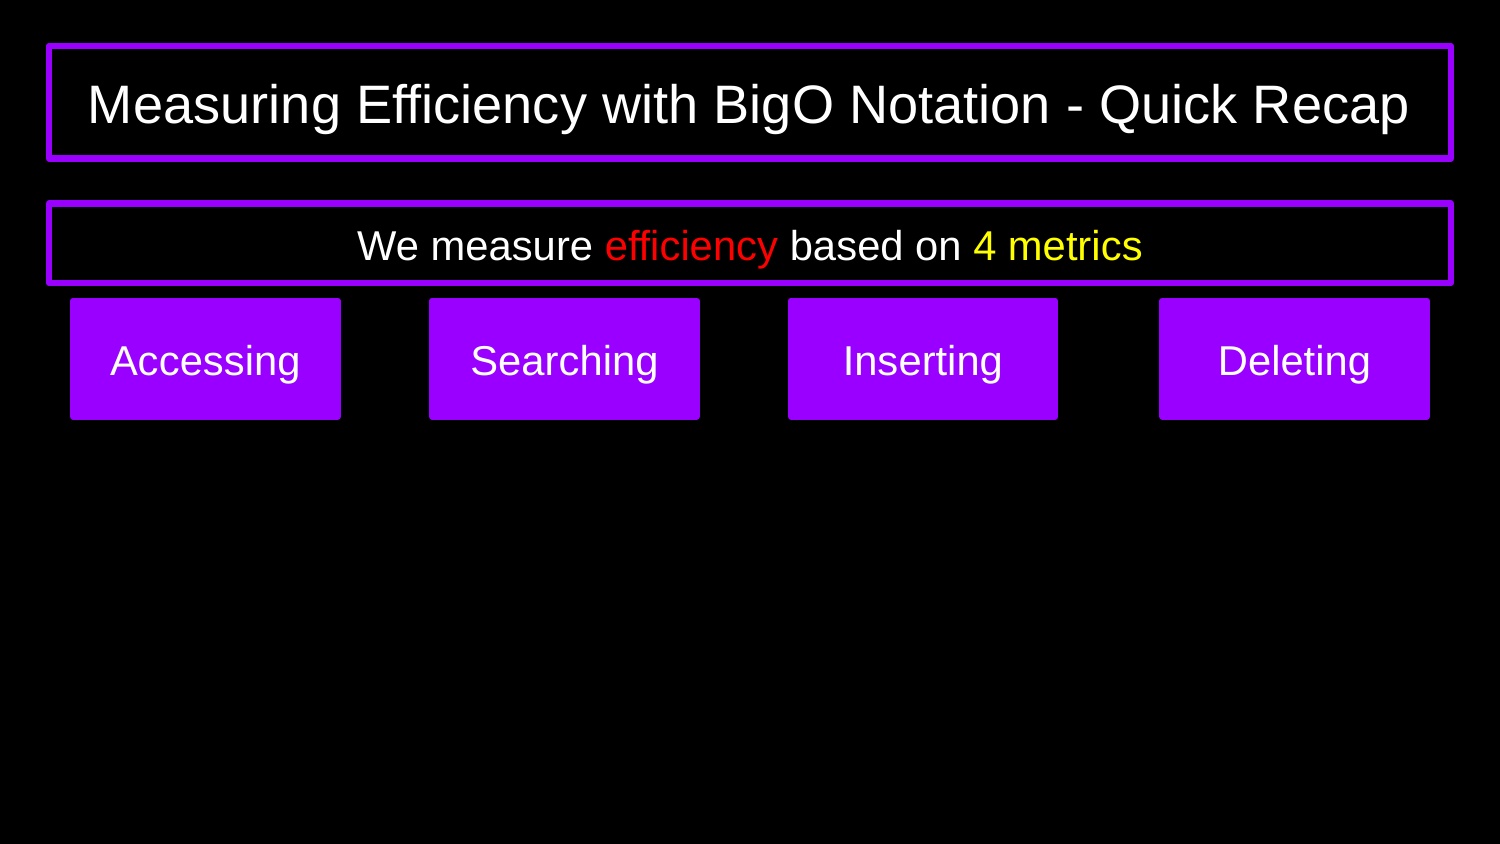

Measuring Efficiency with BigO Notation - Quick Recap
We measure efficiency based on 4 metrics
# Accessing
Searching
Inserting
Deleting